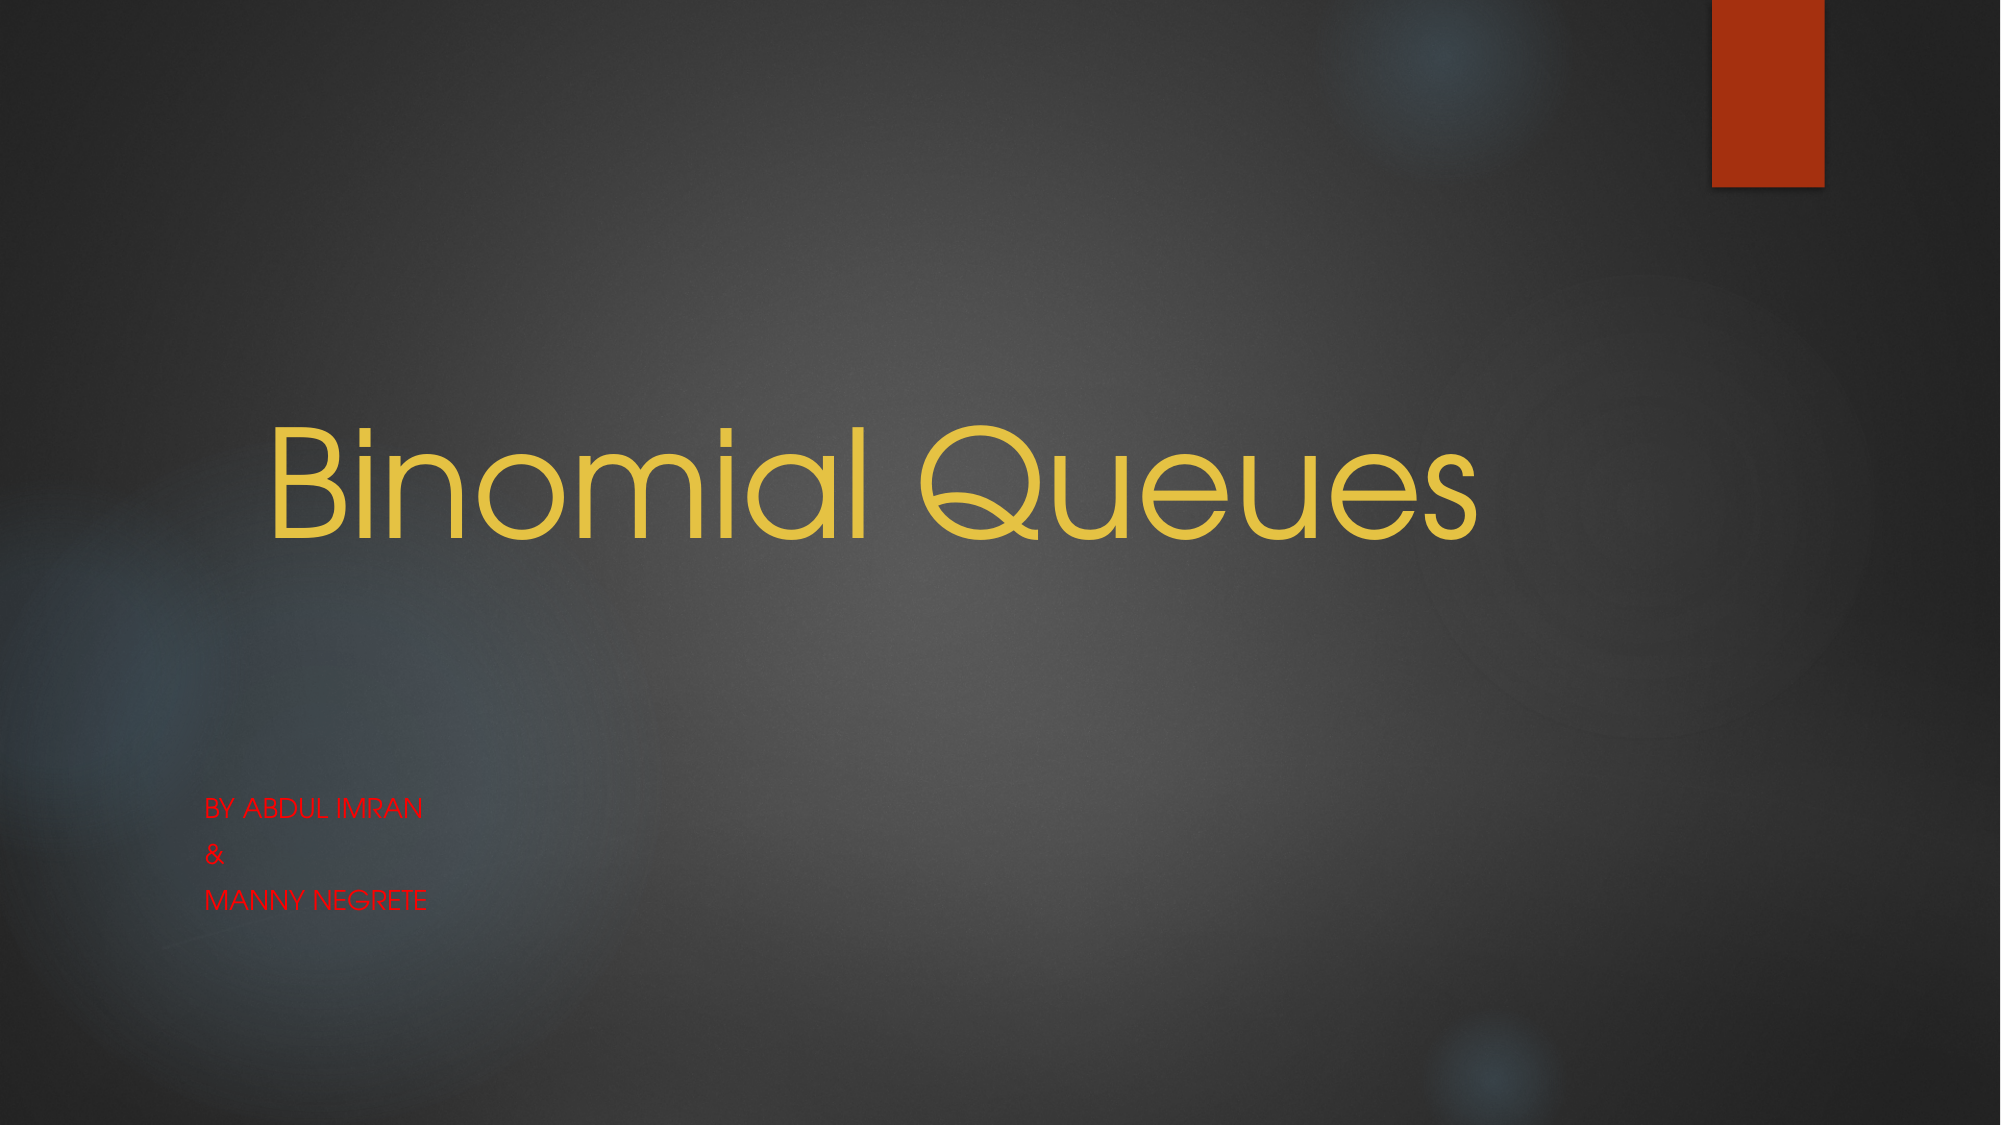

# Binomial Queues
By Abdul Imran
&
Manny Negrete